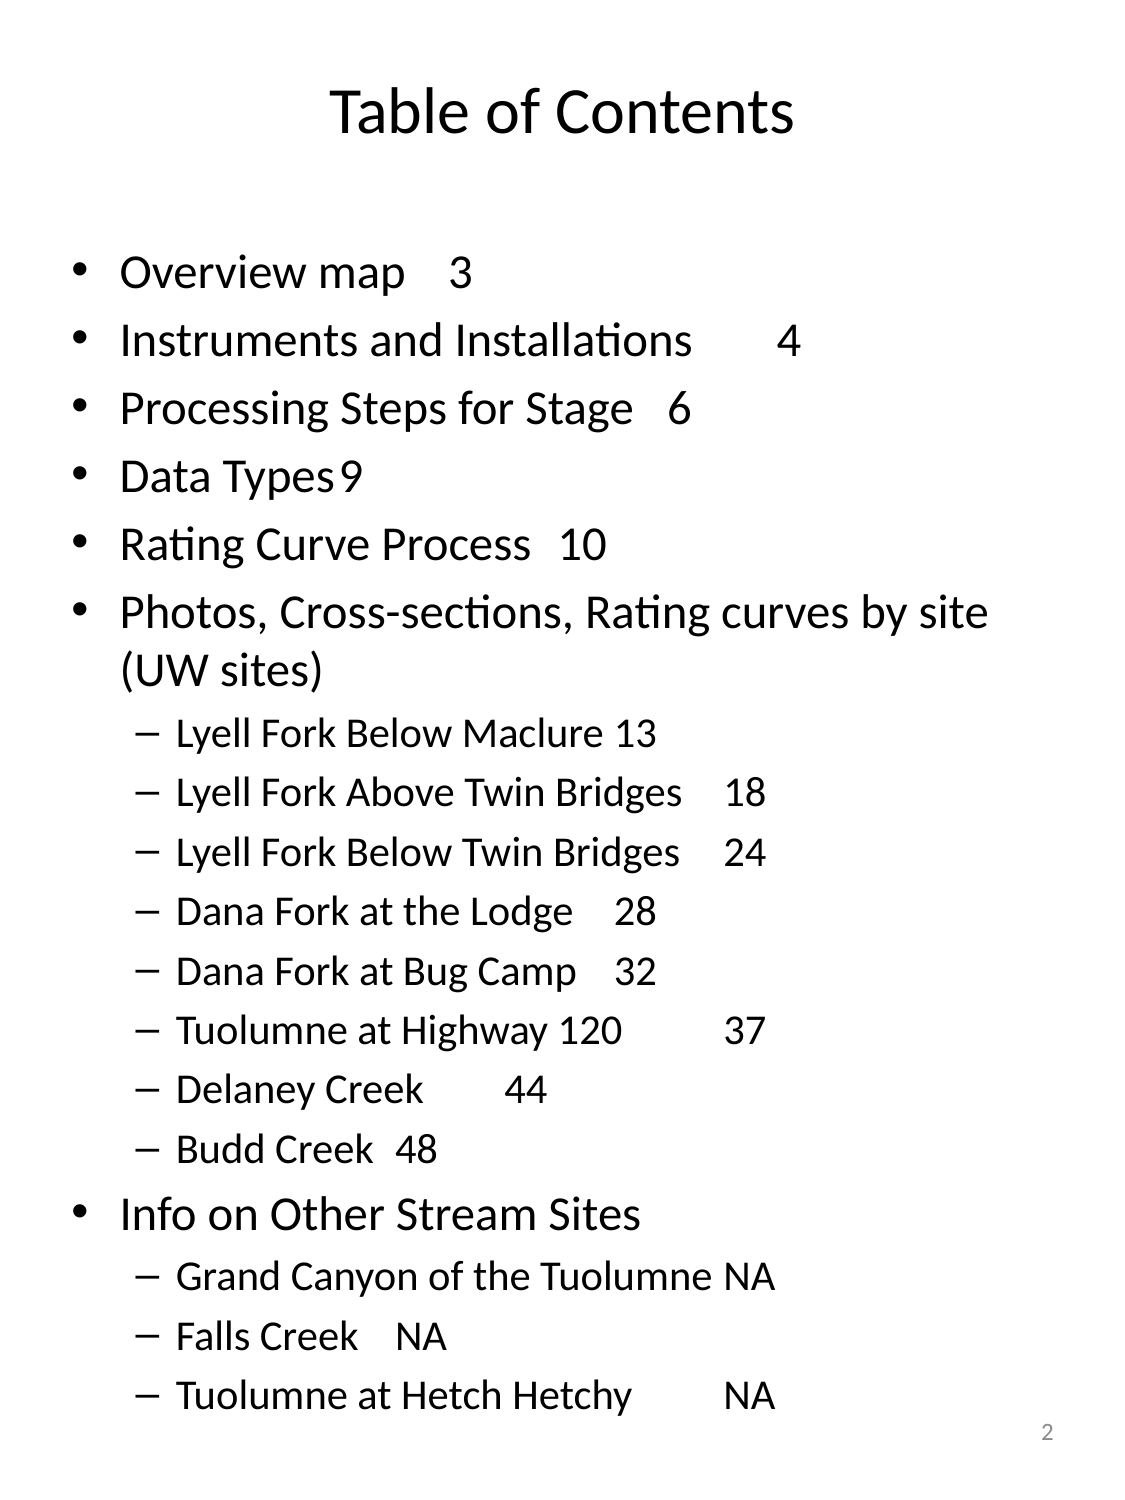

# Table of Contents
Overview map							3
Instruments and Installations			4
Processing Steps for Stage				6
Data Types								9
Rating Curve Process					10
Photos, Cross-sections, Rating curves by site (UW sites)
Lyell Fork Below Maclure				13
Lyell Fork Above Twin Bridges			18
Lyell Fork Below Twin Bridges			24
Dana Fork at the Lodge					28
Dana Fork at Bug Camp					32
Tuolumne at Highway 120				37
Delaney Creek							44
Budd Creek								48
Info on Other Stream Sites
Grand Canyon of the Tuolumne		NA
Falls Creek								NA
Tuolumne at Hetch Hetchy				NA
2